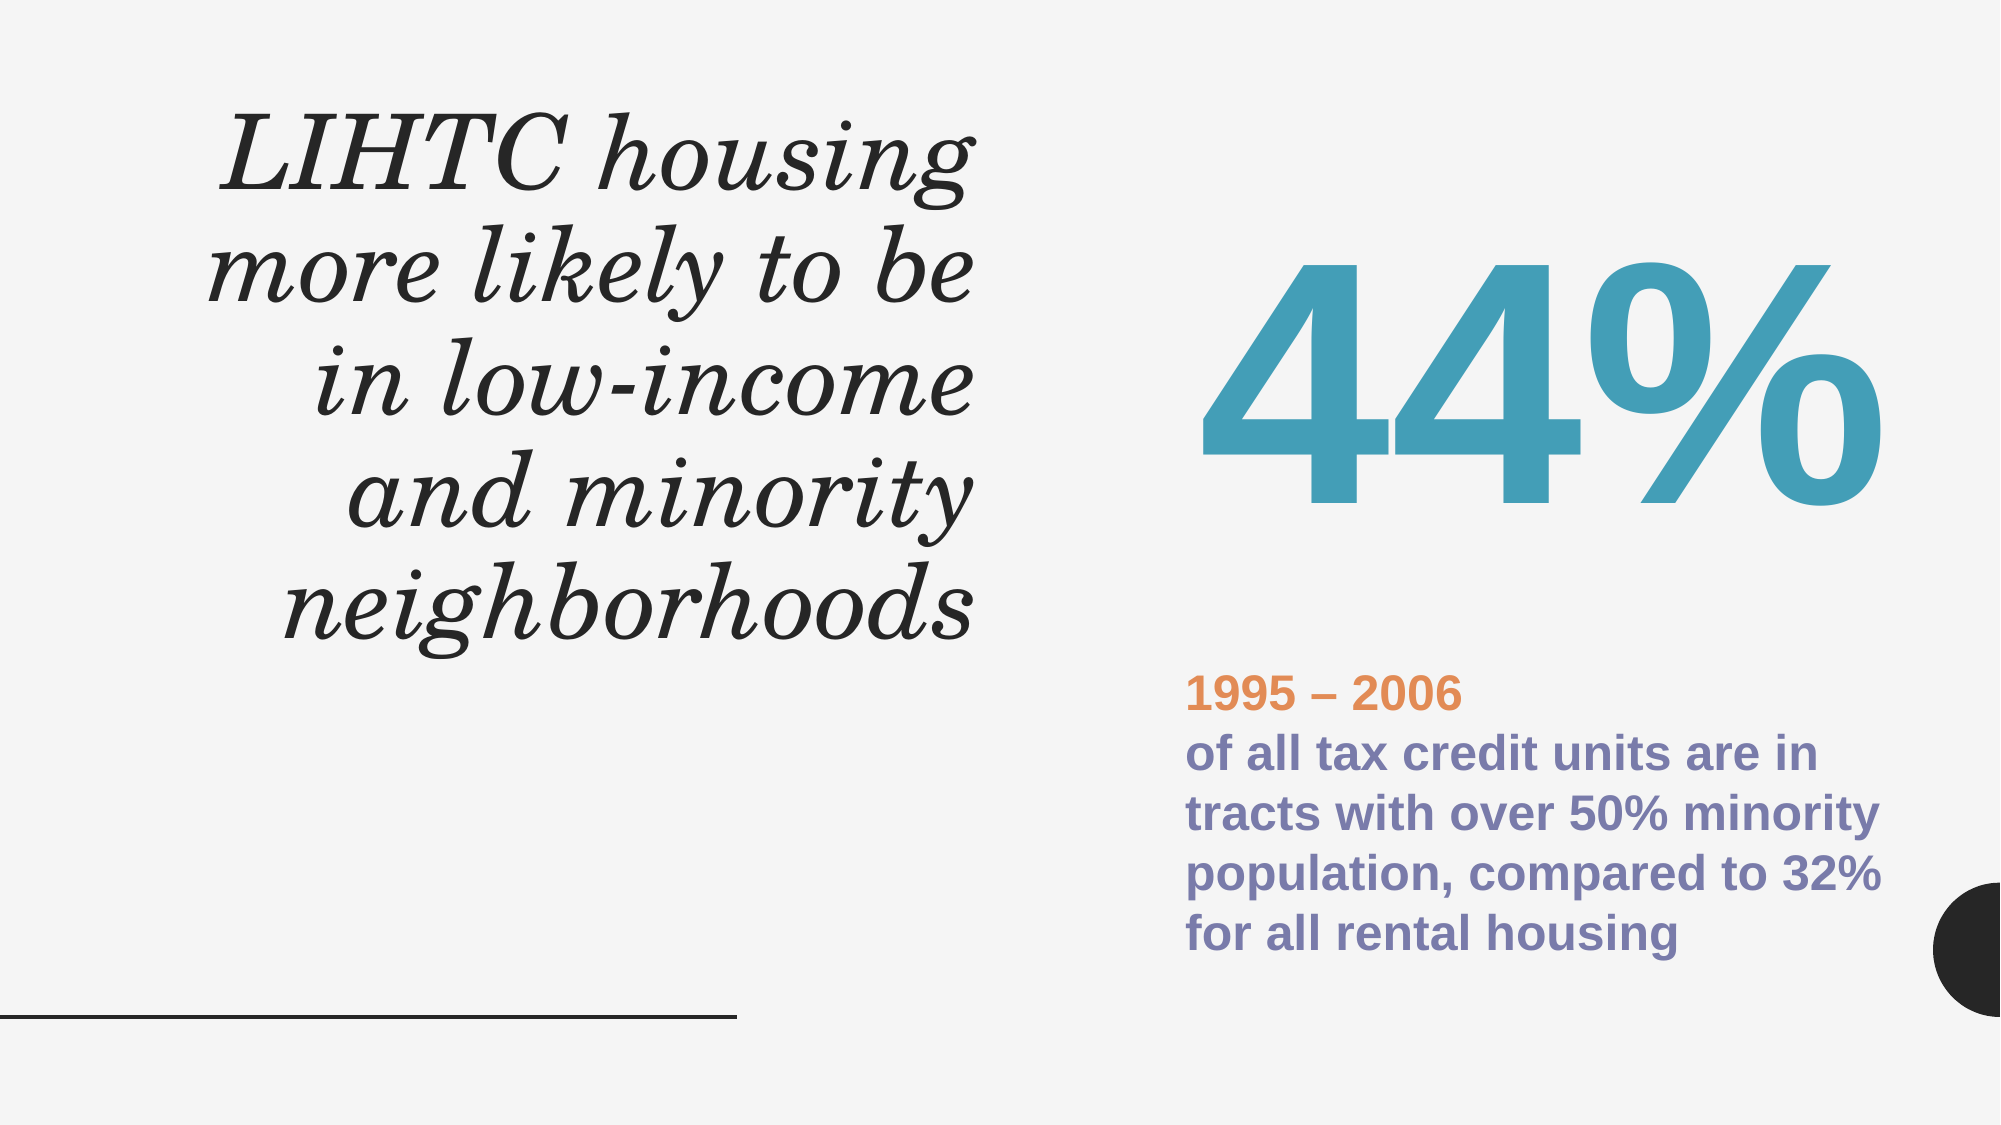

# LIHTC housing more likely to be in low-income and minority neighborhoods
44%
1995 – 2006
of all tax credit units are in tracts with over 50% minority population, compared to 32% for all rental housing